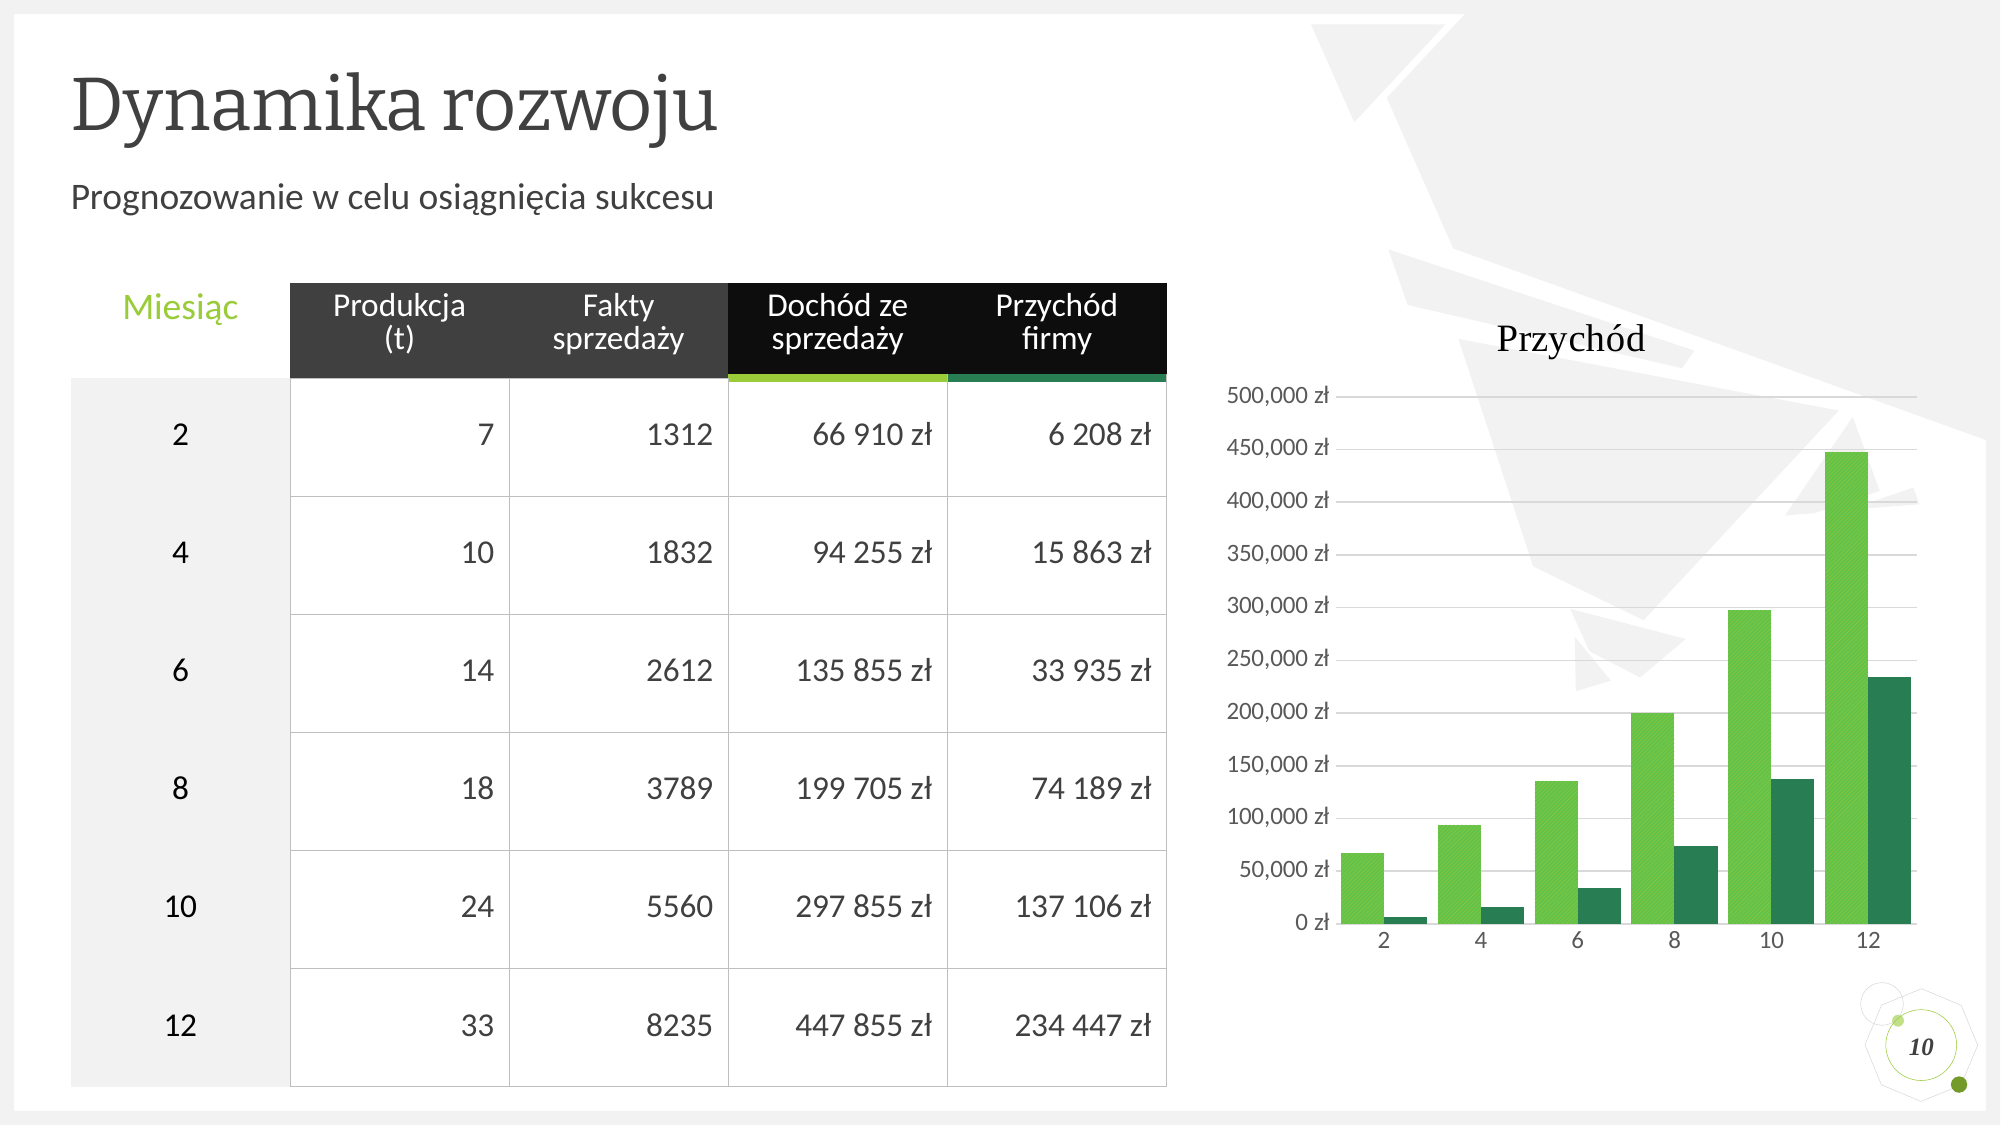

# Dynamika rozwoju
Prognozowanie w celu osiągnięcia sukcesu
| Miesiąc | Produkcja (t) | Fakty sprzedaży | Dochód ze sprzedaży | Przychód firmy |
| --- | --- | --- | --- | --- |
| 2 | 7 | 1312 | 66 910 zł | 6 208 zł |
| 4 | 10 | 1832 | 94 255 zł | 15 863 zł |
| 6 | 14 | 2612 | 135 855 zł | 33 935 zł |
| 8 | 18 | 3789 | 199 705 zł | 74 189 zł |
| 10 | 24 | 5560 | 297 855 zł | 137 106 zł |
| 12 | 33 | 8235 | 447 855 zł | 234 447 zł |

### Chart: Przychód

| Category | Dochód ze sprzedarzy | Przychód Firmy |
|---|---|---|
| 2 | 66910.0 | 6208.0 |
| 4 | 94255.0 | 15863.0 |
| 6 | 135855.0 | 33935.0 |
| 8 | 199705.0 | 74189.0 |
| 10 | 297855.0 | 137106.0 |
| 12 | 447855.0 | 234447.0 |
10